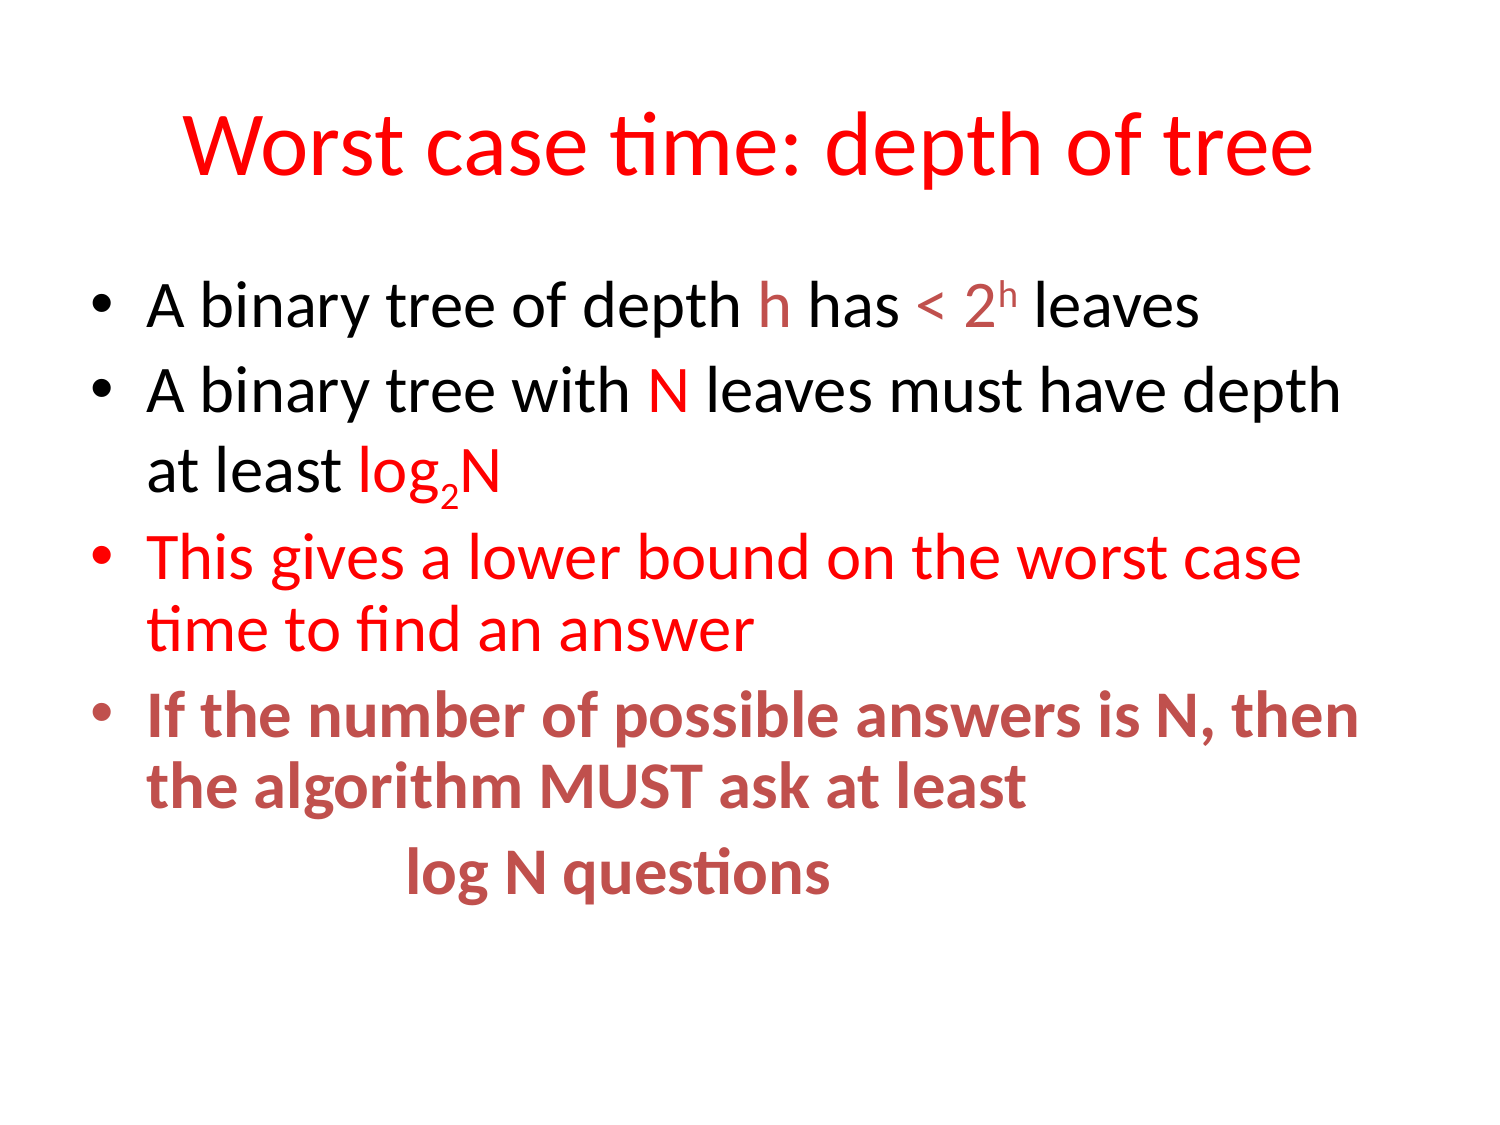

# Worst case time: depth of tree
A binary tree of depth h has < 2h leaves
A binary tree with N leaves must have depth at least log2N
This gives a lower bound on the worst case time to find an answer
If the number of possible answers is N, then the algorithm MUST ask at least
                     log N questions